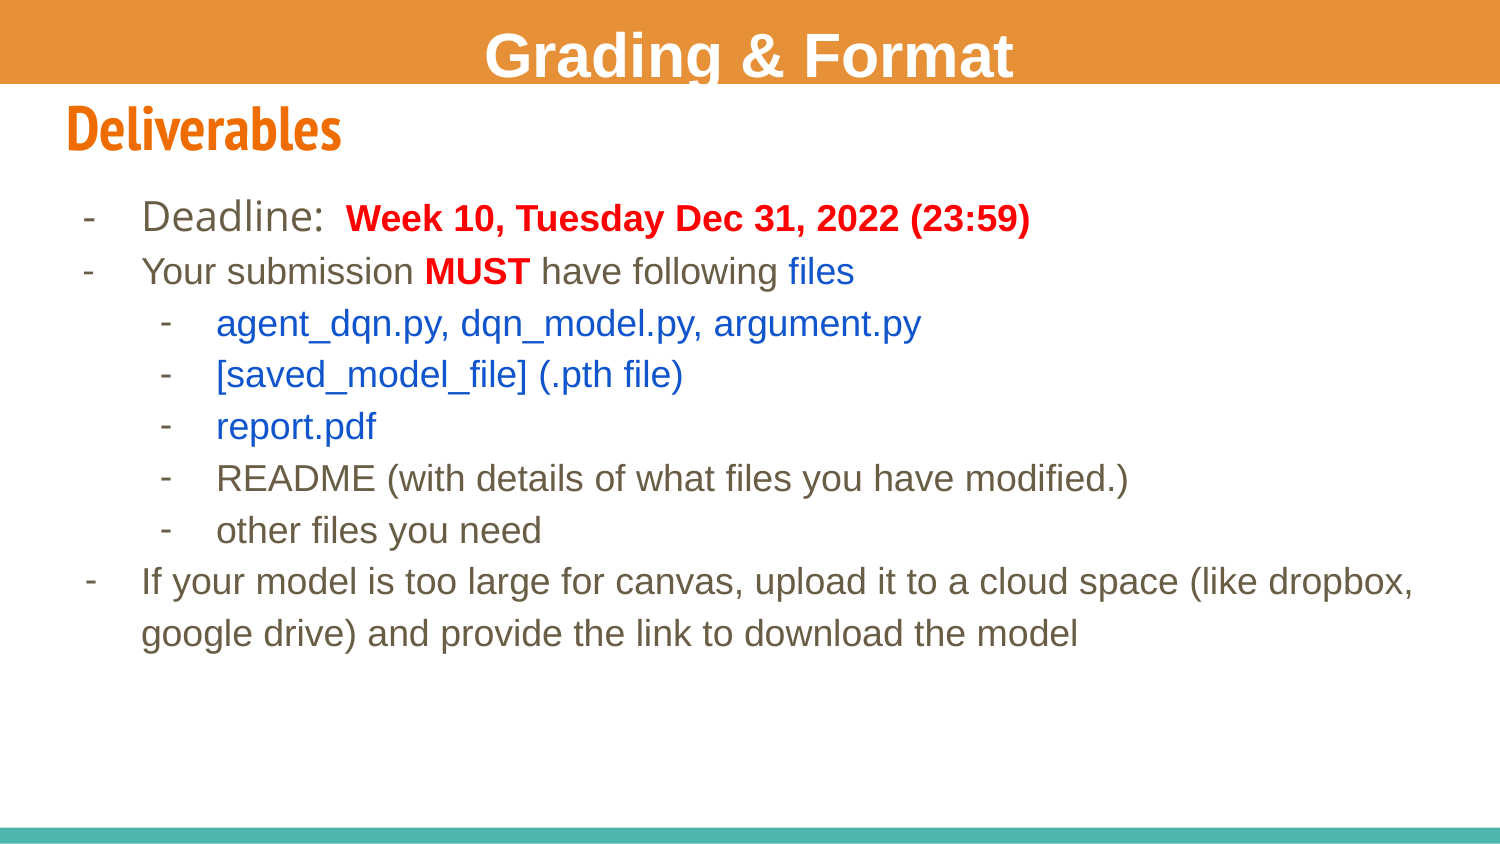

Grading & Format
# Deliverables
Deadline:  Week 10, Tuesday Dec 31, 2022 (23:59)
Your submission MUST have following files
agent_dqn.py, dqn_model.py, argument.py
[saved_model_file] (.pth file)
report.pdf
README (with details of what files you have modified.)
other files you need
If your model is too large for canvas, upload it to a cloud space (like dropbox, google drive) and provide the link to download the model